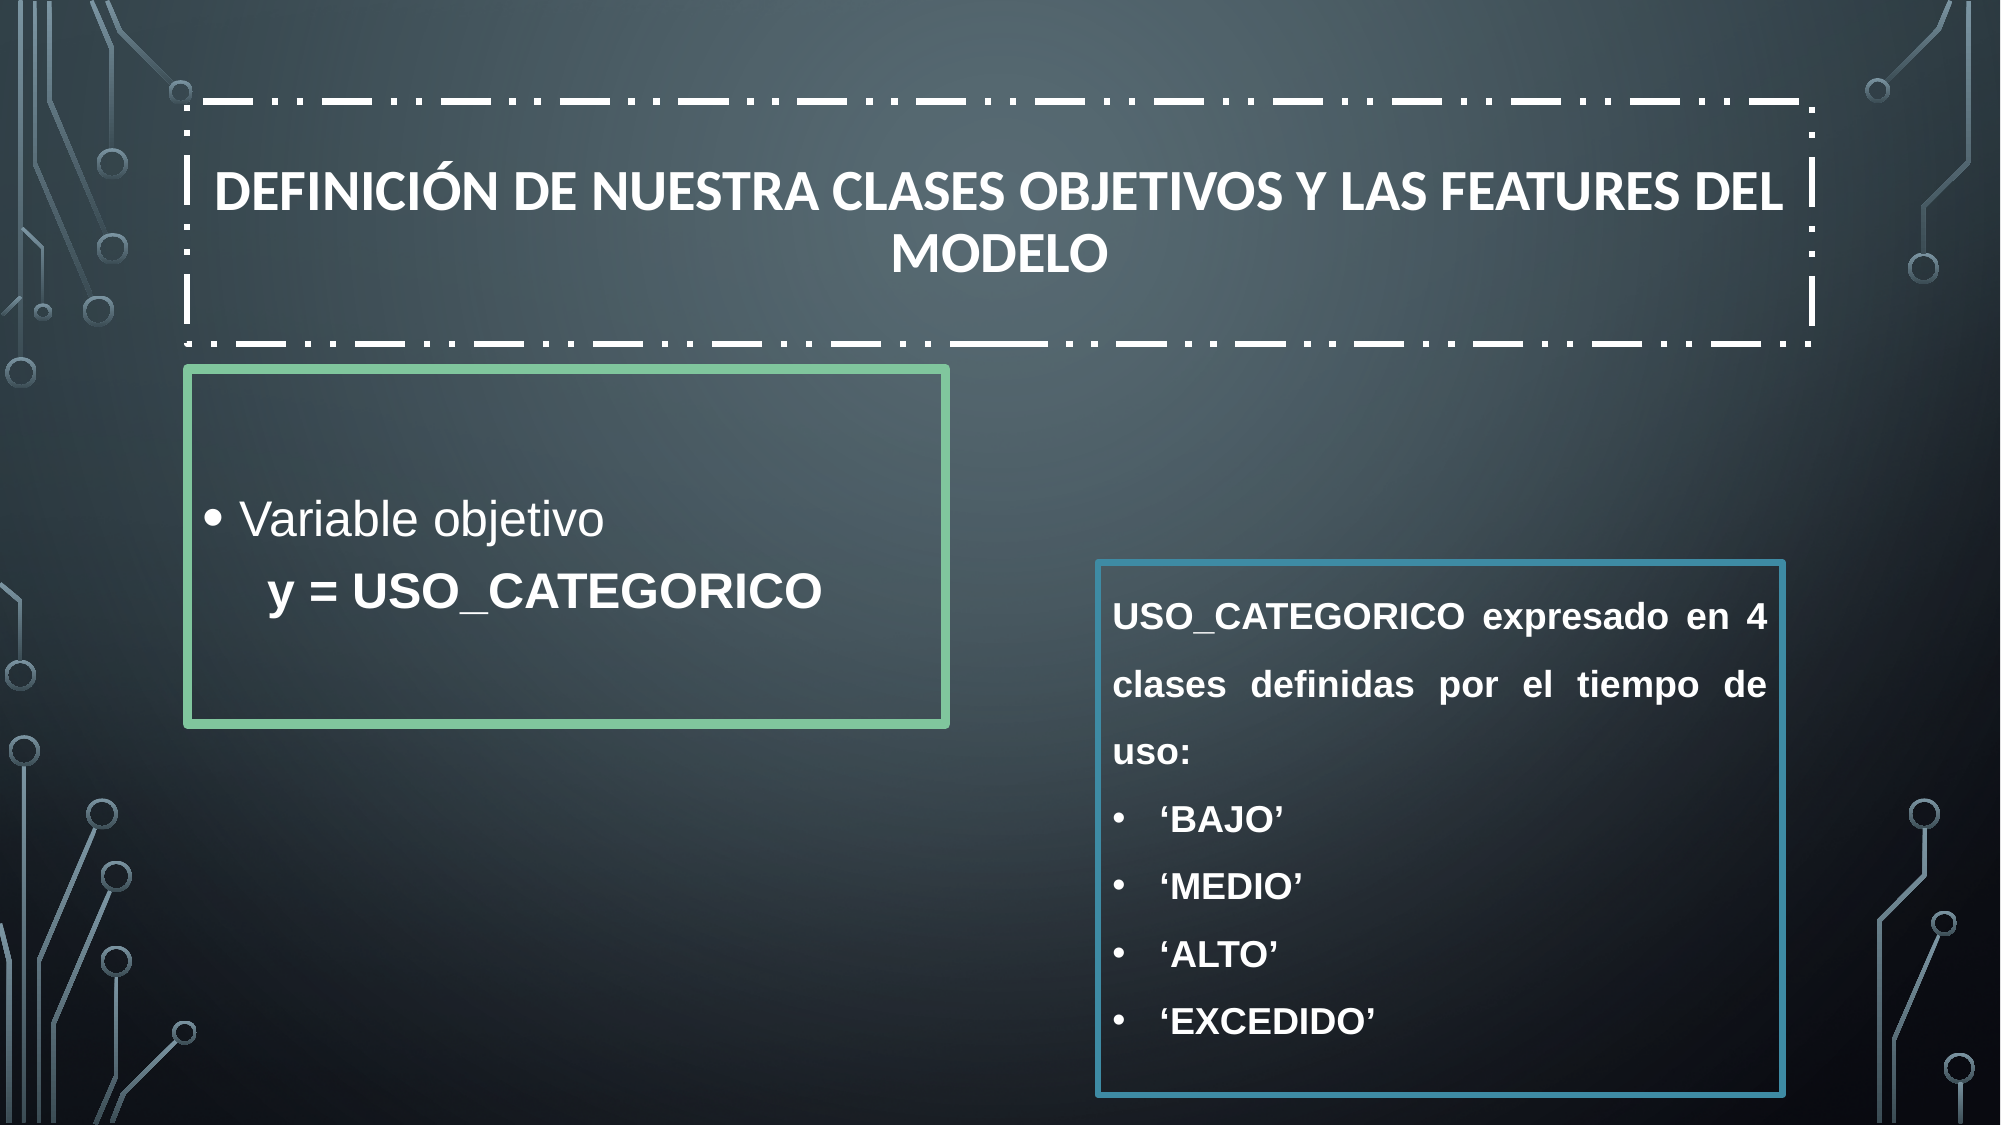

# Definición de nuestra clases objetivos y las features del modelo
Variable objetivo                          y = USO_CATEGORICO
USO_CATEGORICO expresado en 4 clases definidas por el tiempo de uso:
‘BAJO’
‘MEDIO’
‘ALTO’
‘EXCEDIDO’